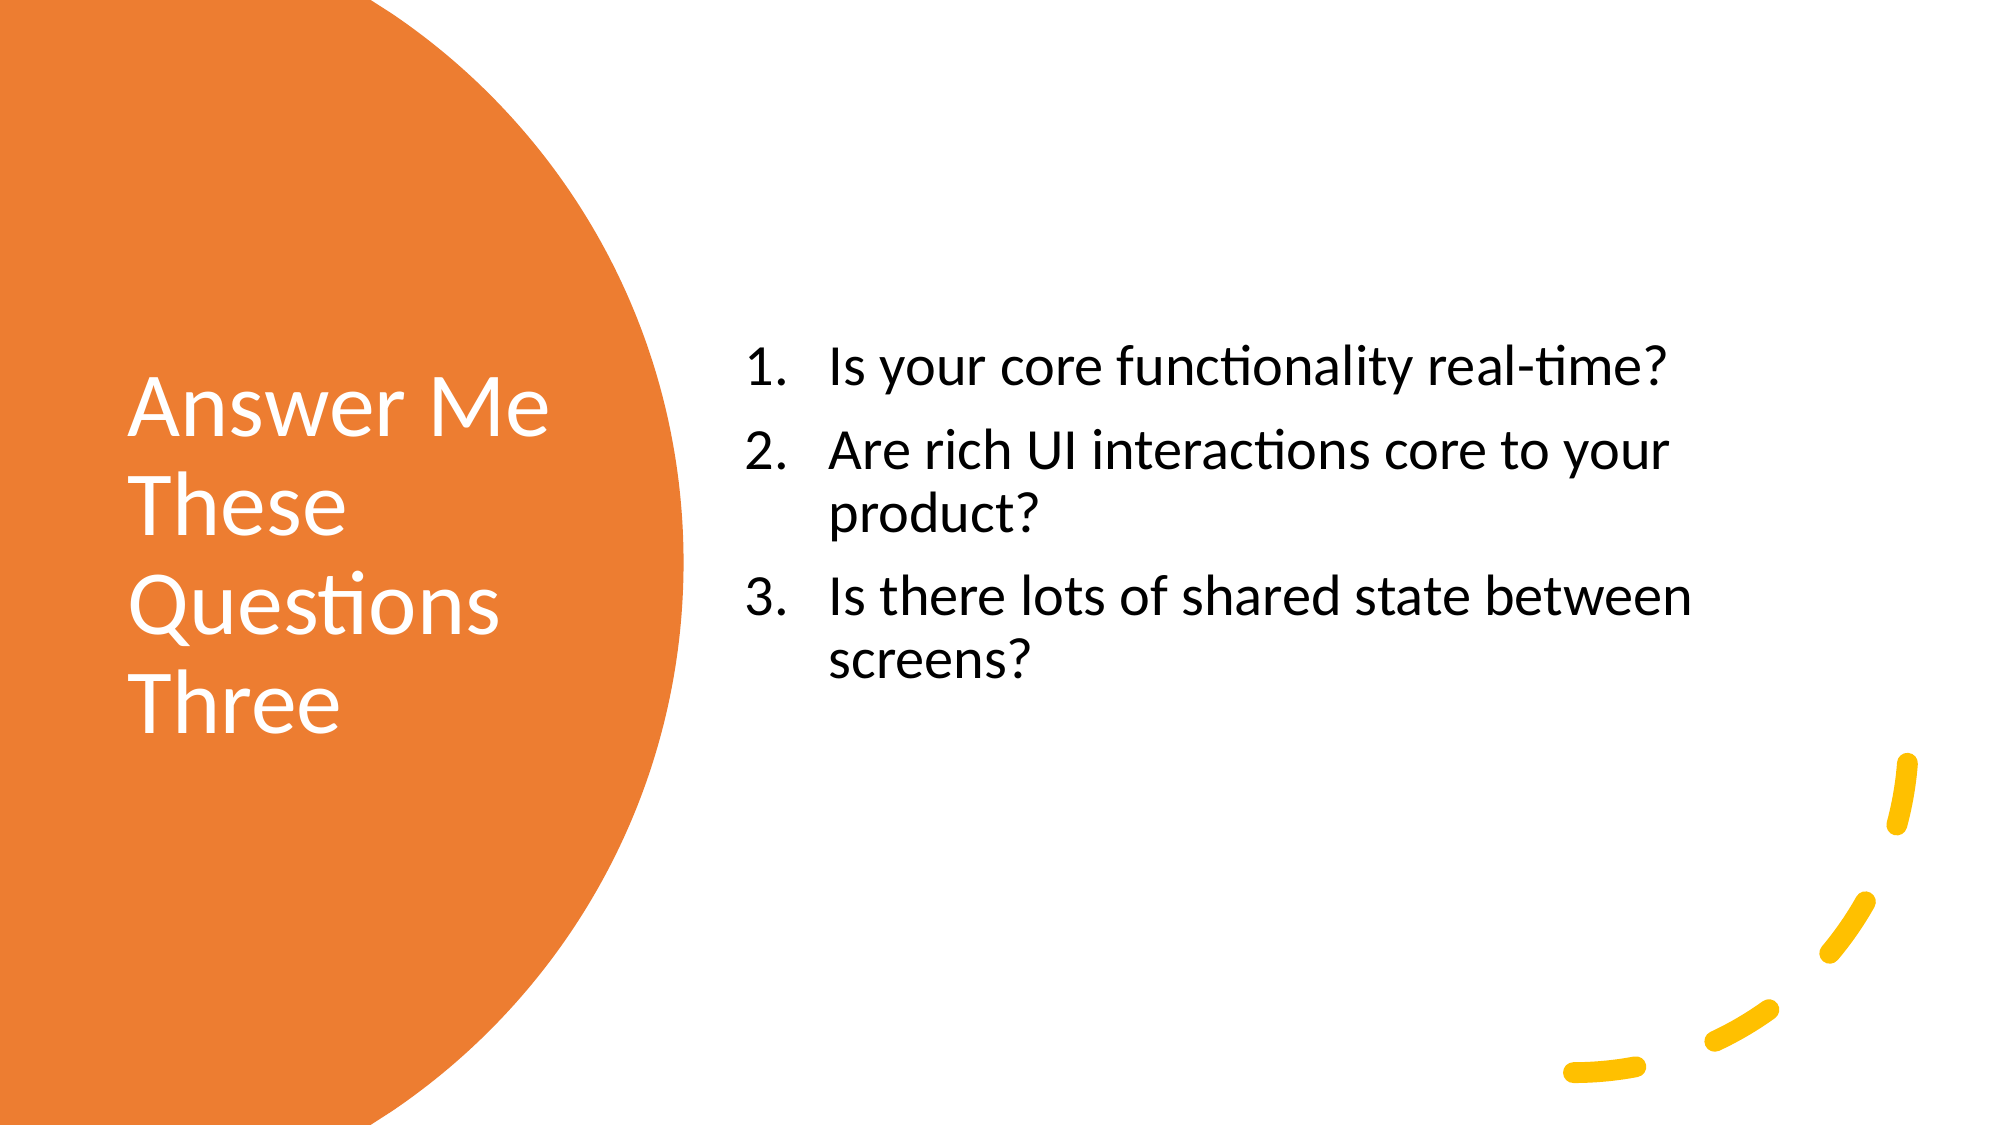

Is your core functionality real-time?
Are rich UI interactions core to your product?
Is there lots of shared state between screens?

# Answer Me These Questions Three